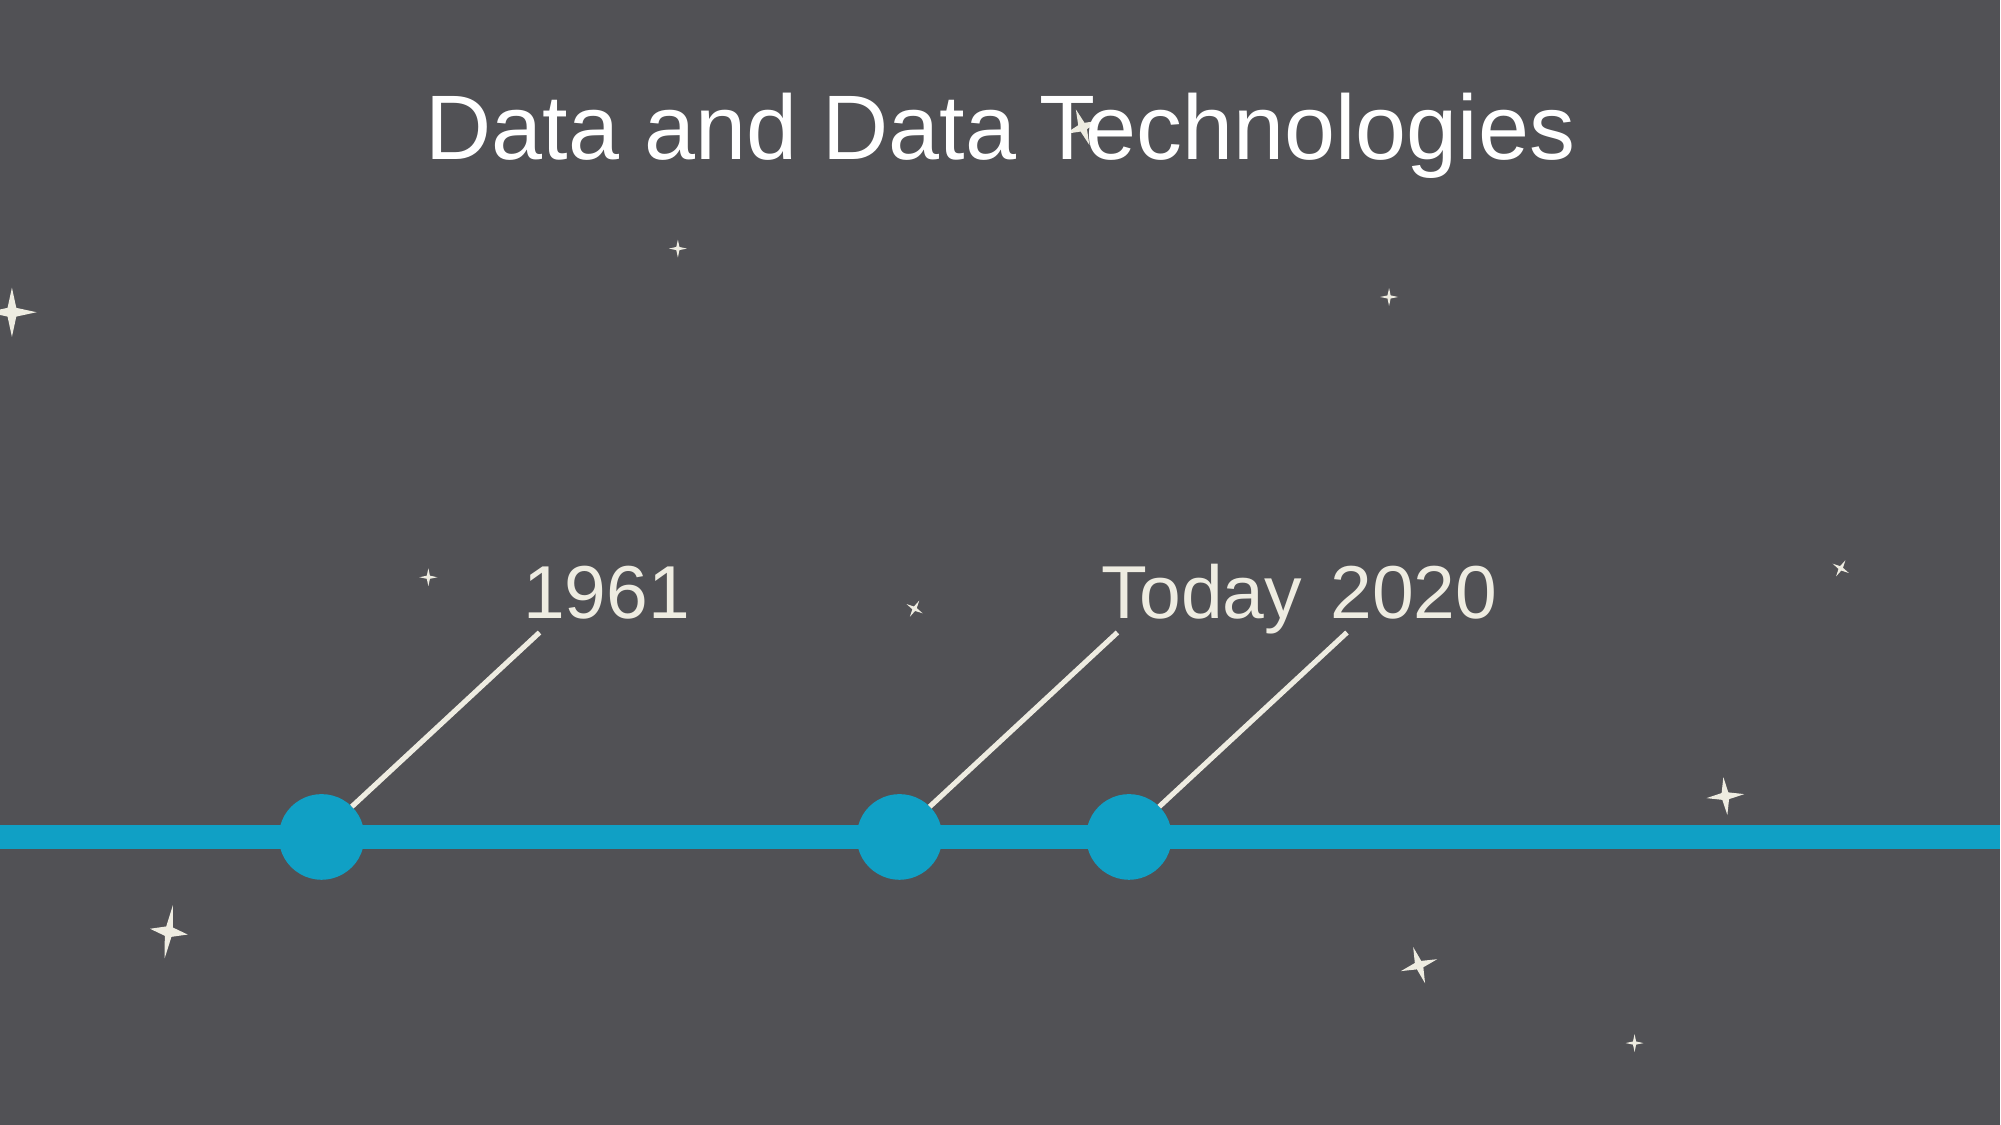

# Data and Data Technologies

1961

Today

2020